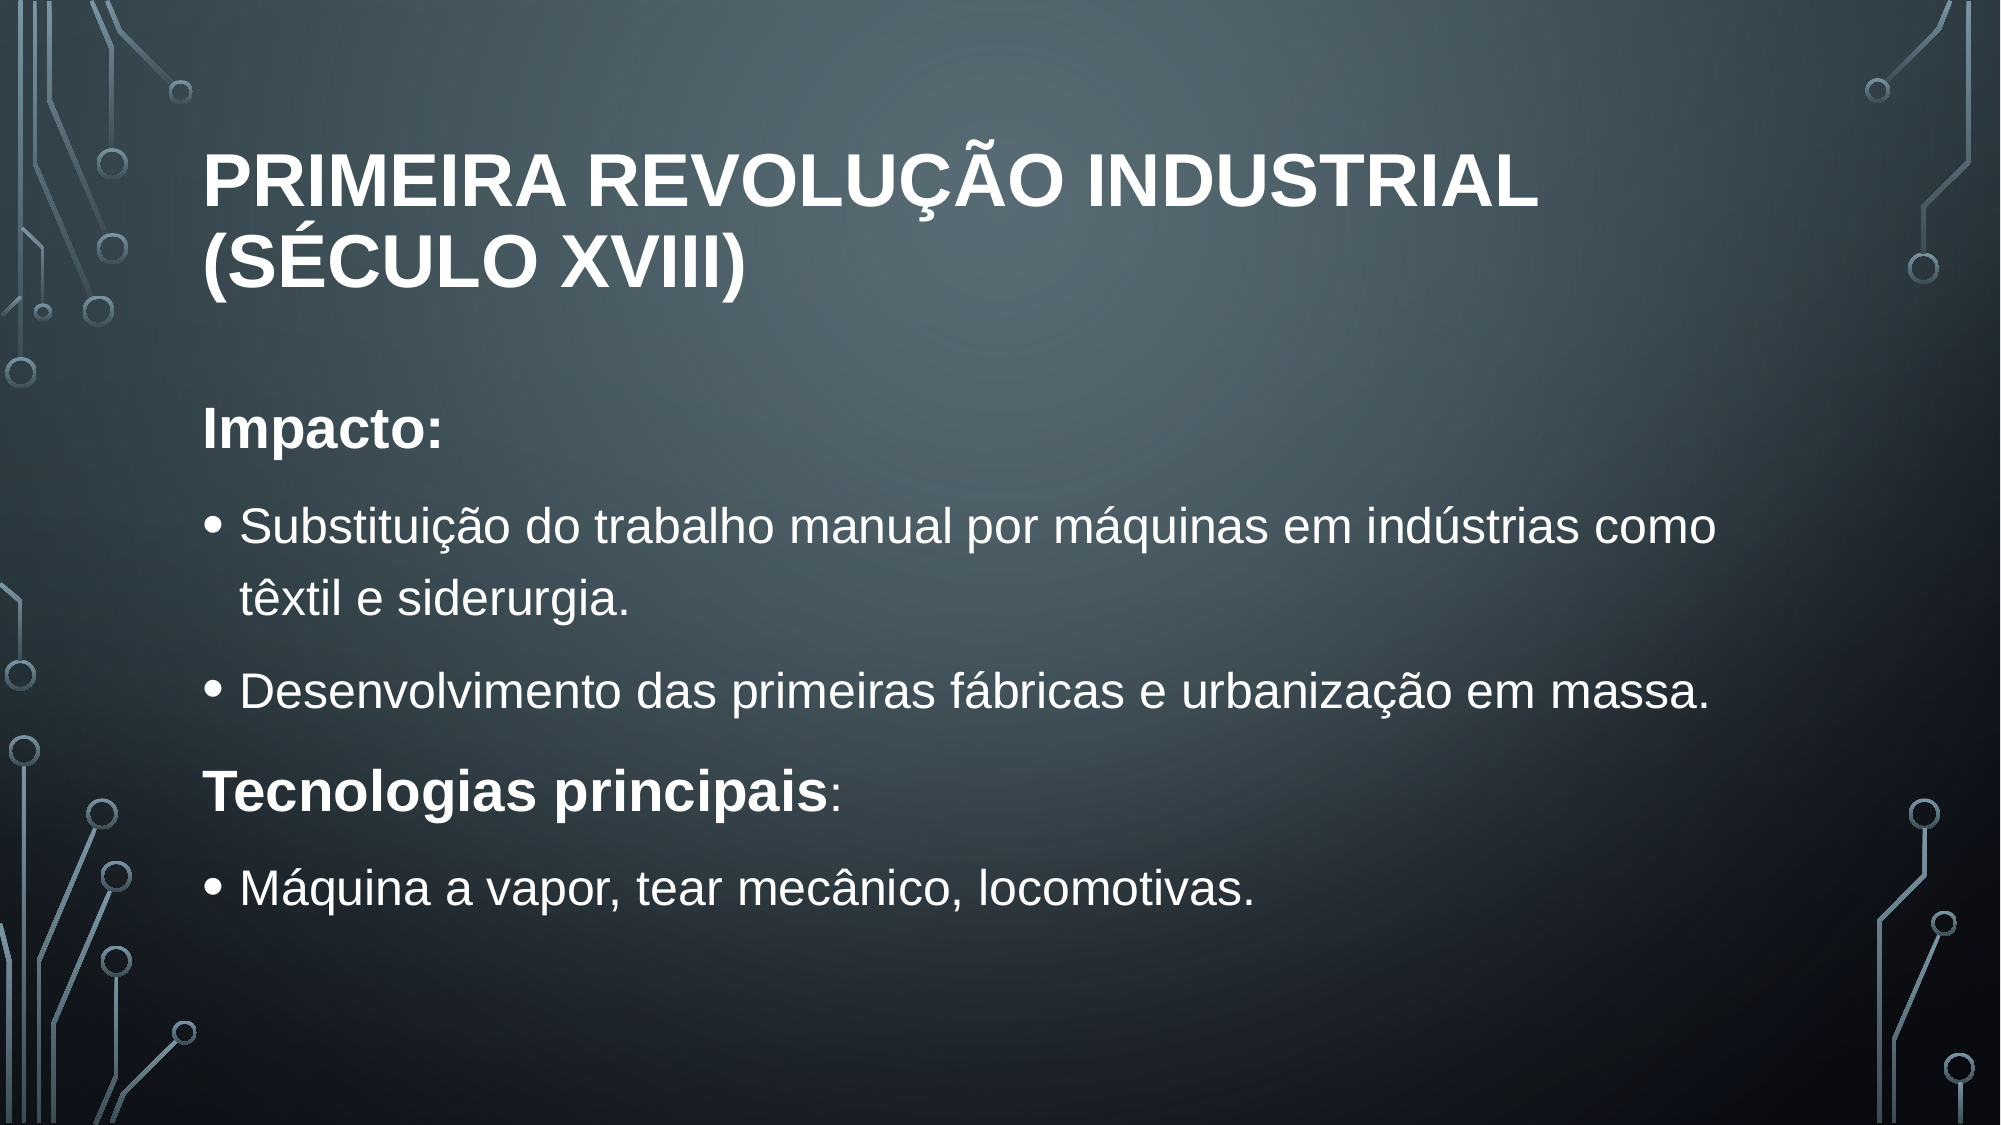

# Primeira Revolução Industrial (Século XVIII)
Impacto:
Substituição do trabalho manual por máquinas em indústrias como têxtil e siderurgia.
Desenvolvimento das primeiras fábricas e urbanização em massa.
Tecnologias principais:
Máquina a vapor, tear mecânico, locomotivas.